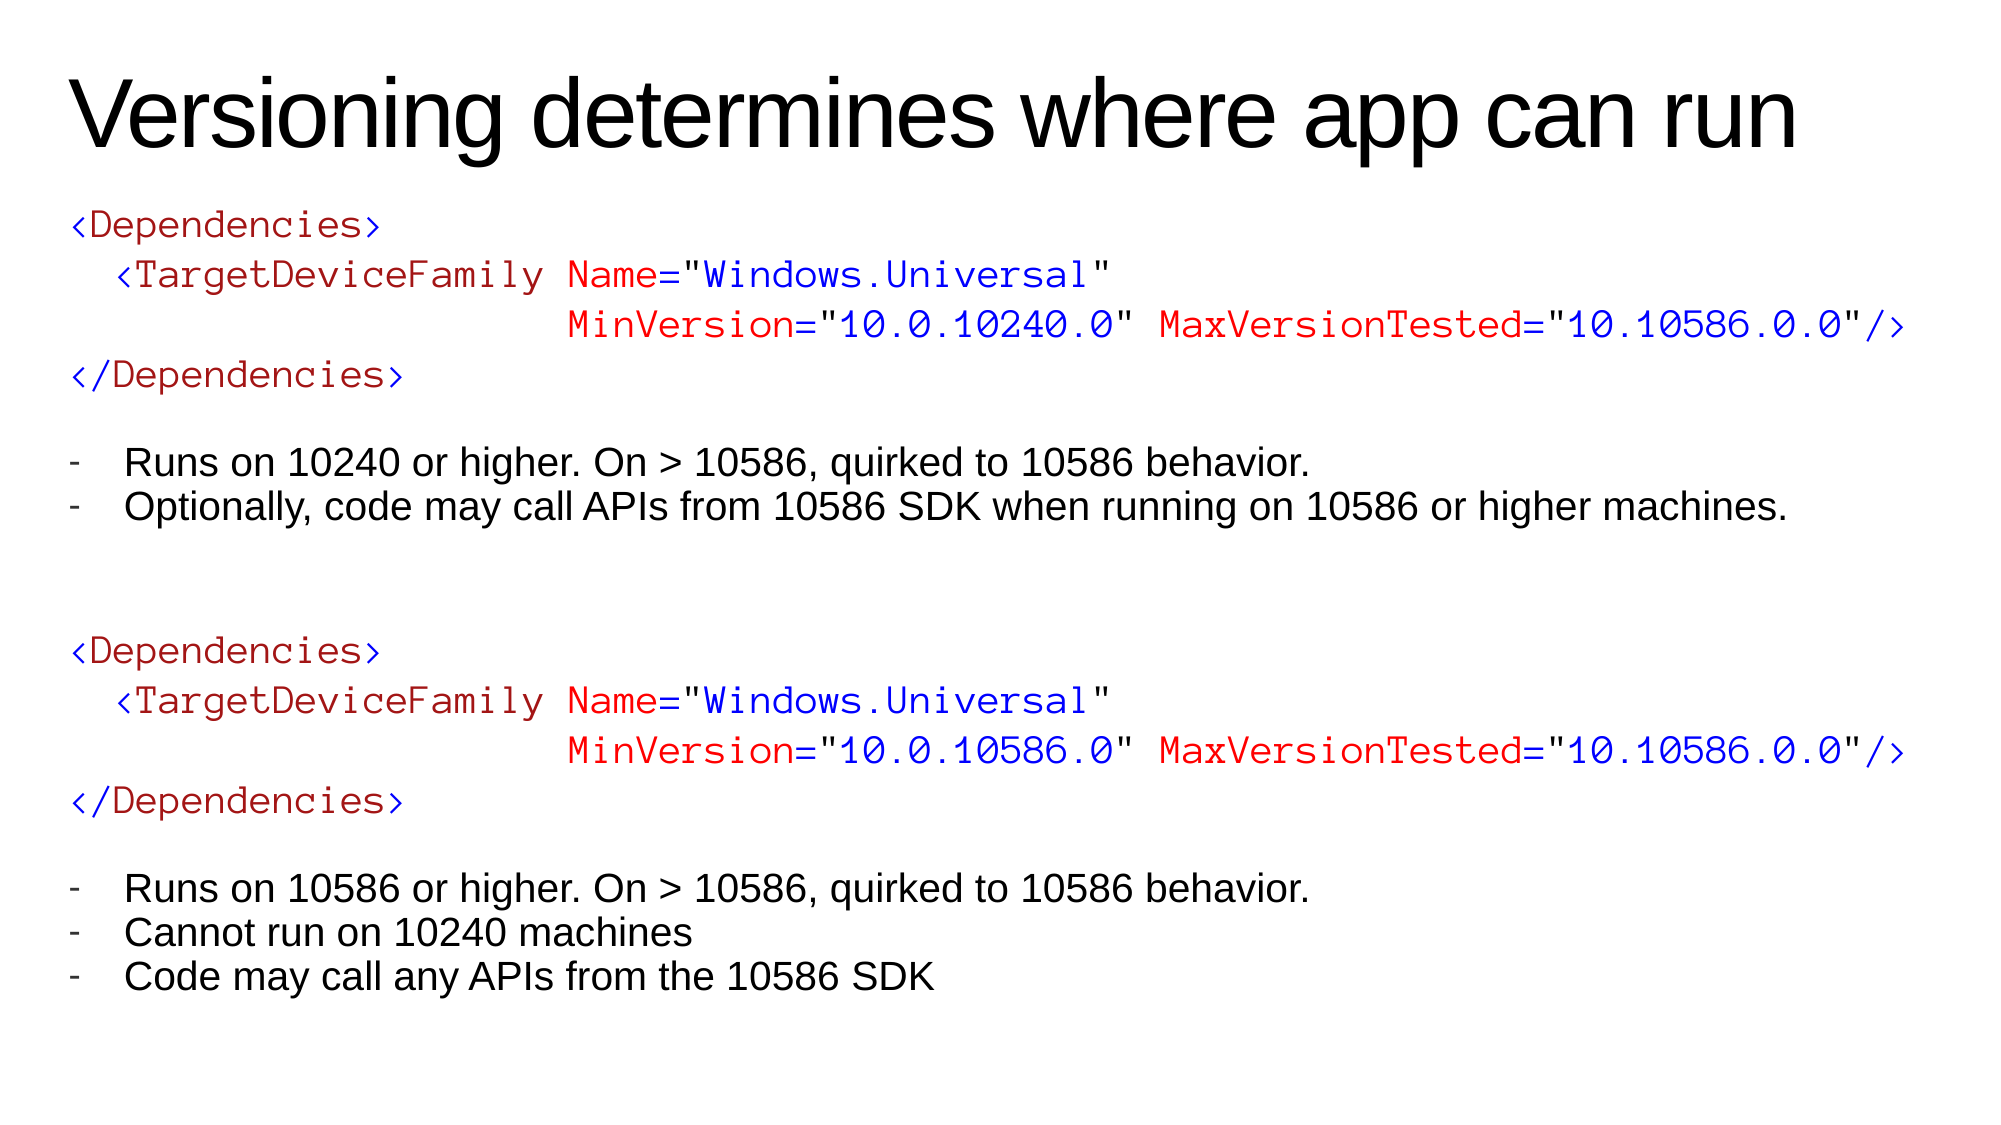

# Versioning determines where app can run
<Dependencies>
  <TargetDeviceFamily Name="Windows.Universal"
                      MinVersion="10.0.10240.0" MaxVersionTested="10.10586.0.0"/>
</Dependencies>

Runs on 10240 or higher. On > 10586, quirked to 10586 behavior.
Optionally, code may call APIs from 10586 SDK when running on 10586 or higher machines.

<Dependencies>
  <TargetDeviceFamily Name="Windows.Universal"
                      MinVersion="10.0.10586.0" MaxVersionTested="10.10586.0.0"/>
</Dependencies>

Runs on 10586 or higher. On > 10586, quirked to 10586 behavior.
Cannot run on 10240 machines
Code may call any APIs from the 10586 SDK